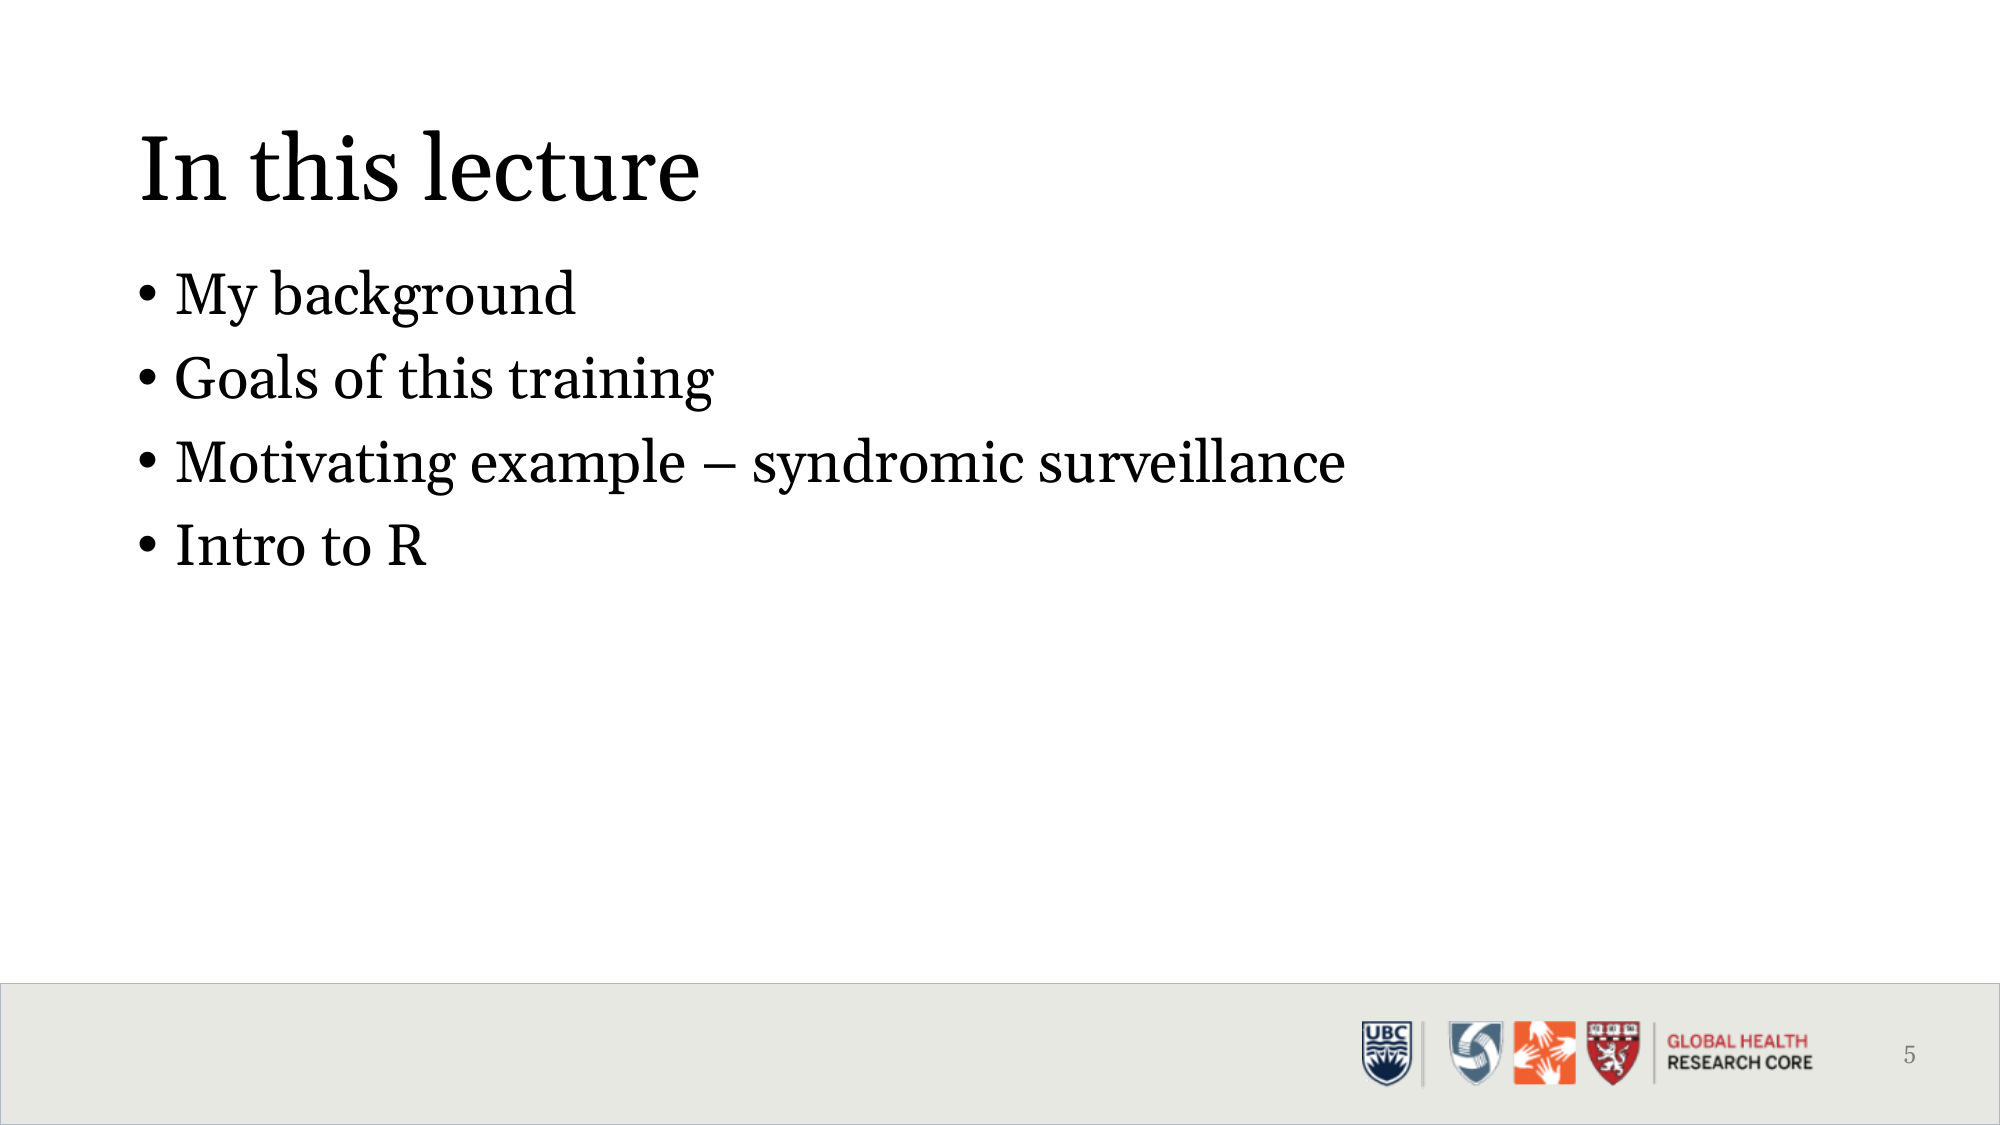

# In this lecture
My background
Goals of this training
Motivating example – syndromic surveillance
Intro to R